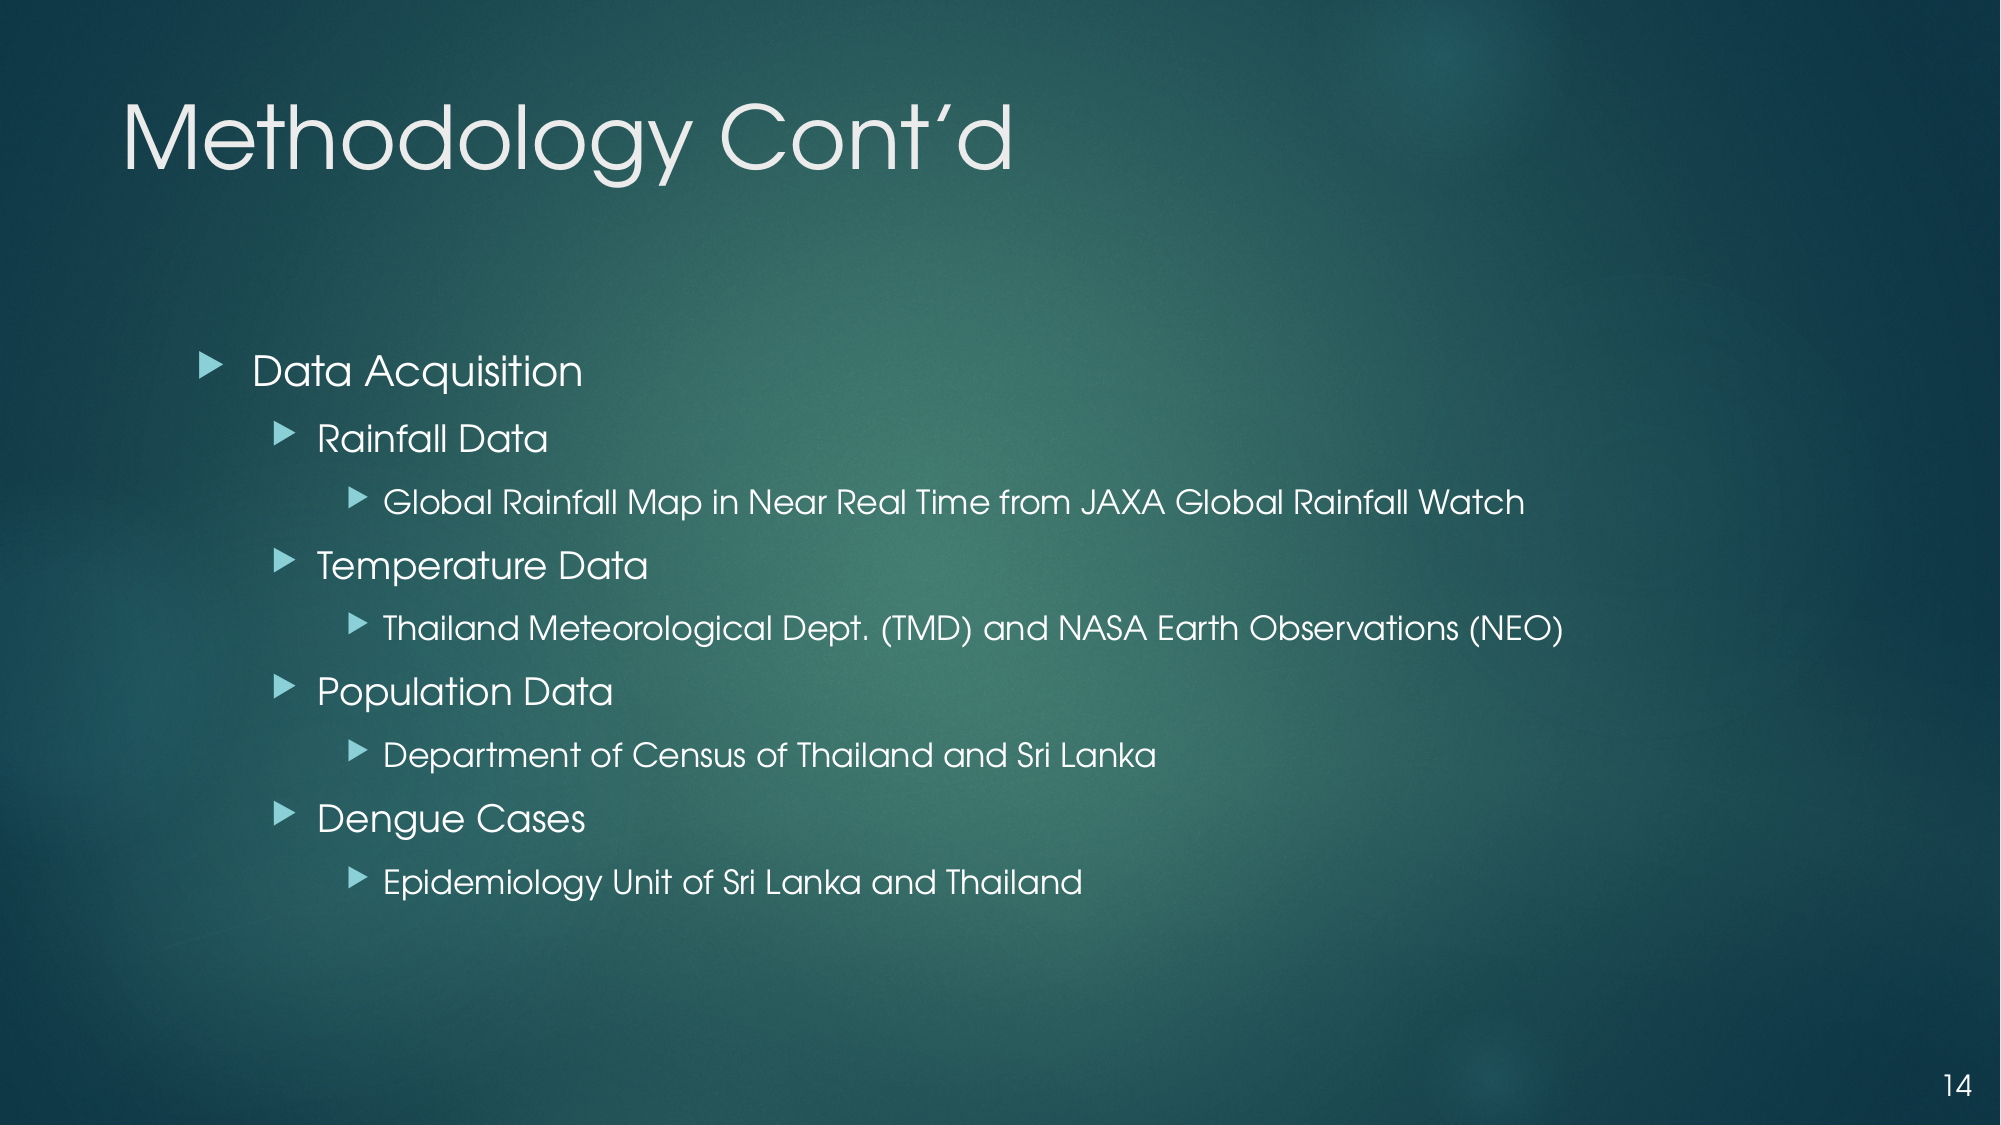

# Methodology Cont’d
Data Acquisition
Rainfall Data
Global Rainfall Map in Near Real Time from JAXA Global Rainfall Watch
Temperature Data
Thailand Meteorological Dept. (TMD) and NASA Earth Observations (NEO)
Population Data
Department of Census of Thailand and Sri Lanka
Dengue Cases
Epidemiology Unit of Sri Lanka and Thailand
14